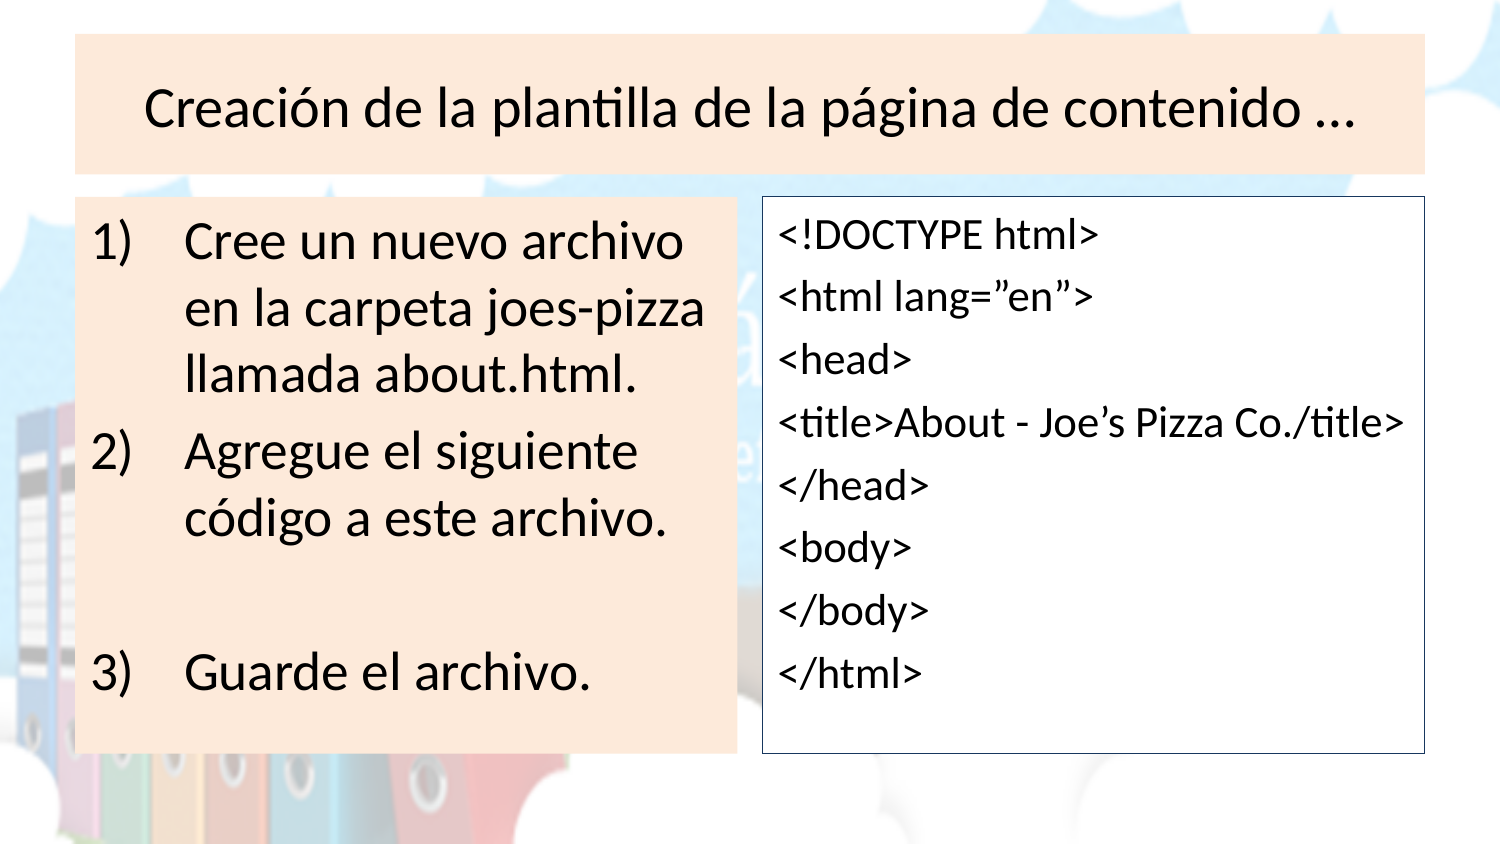

# Creación de la plantilla de la página de contenido …
Cree un nuevo archivo en la carpeta joes-pizza llamada about.html.
Agregue el siguiente código a este archivo.

Guarde el archivo.
<!DOCTYPE html>
<html lang=”en”>
<head>
<title>About - Joe’s Pizza Co./title>
</head>
<body>
</body>
</html>